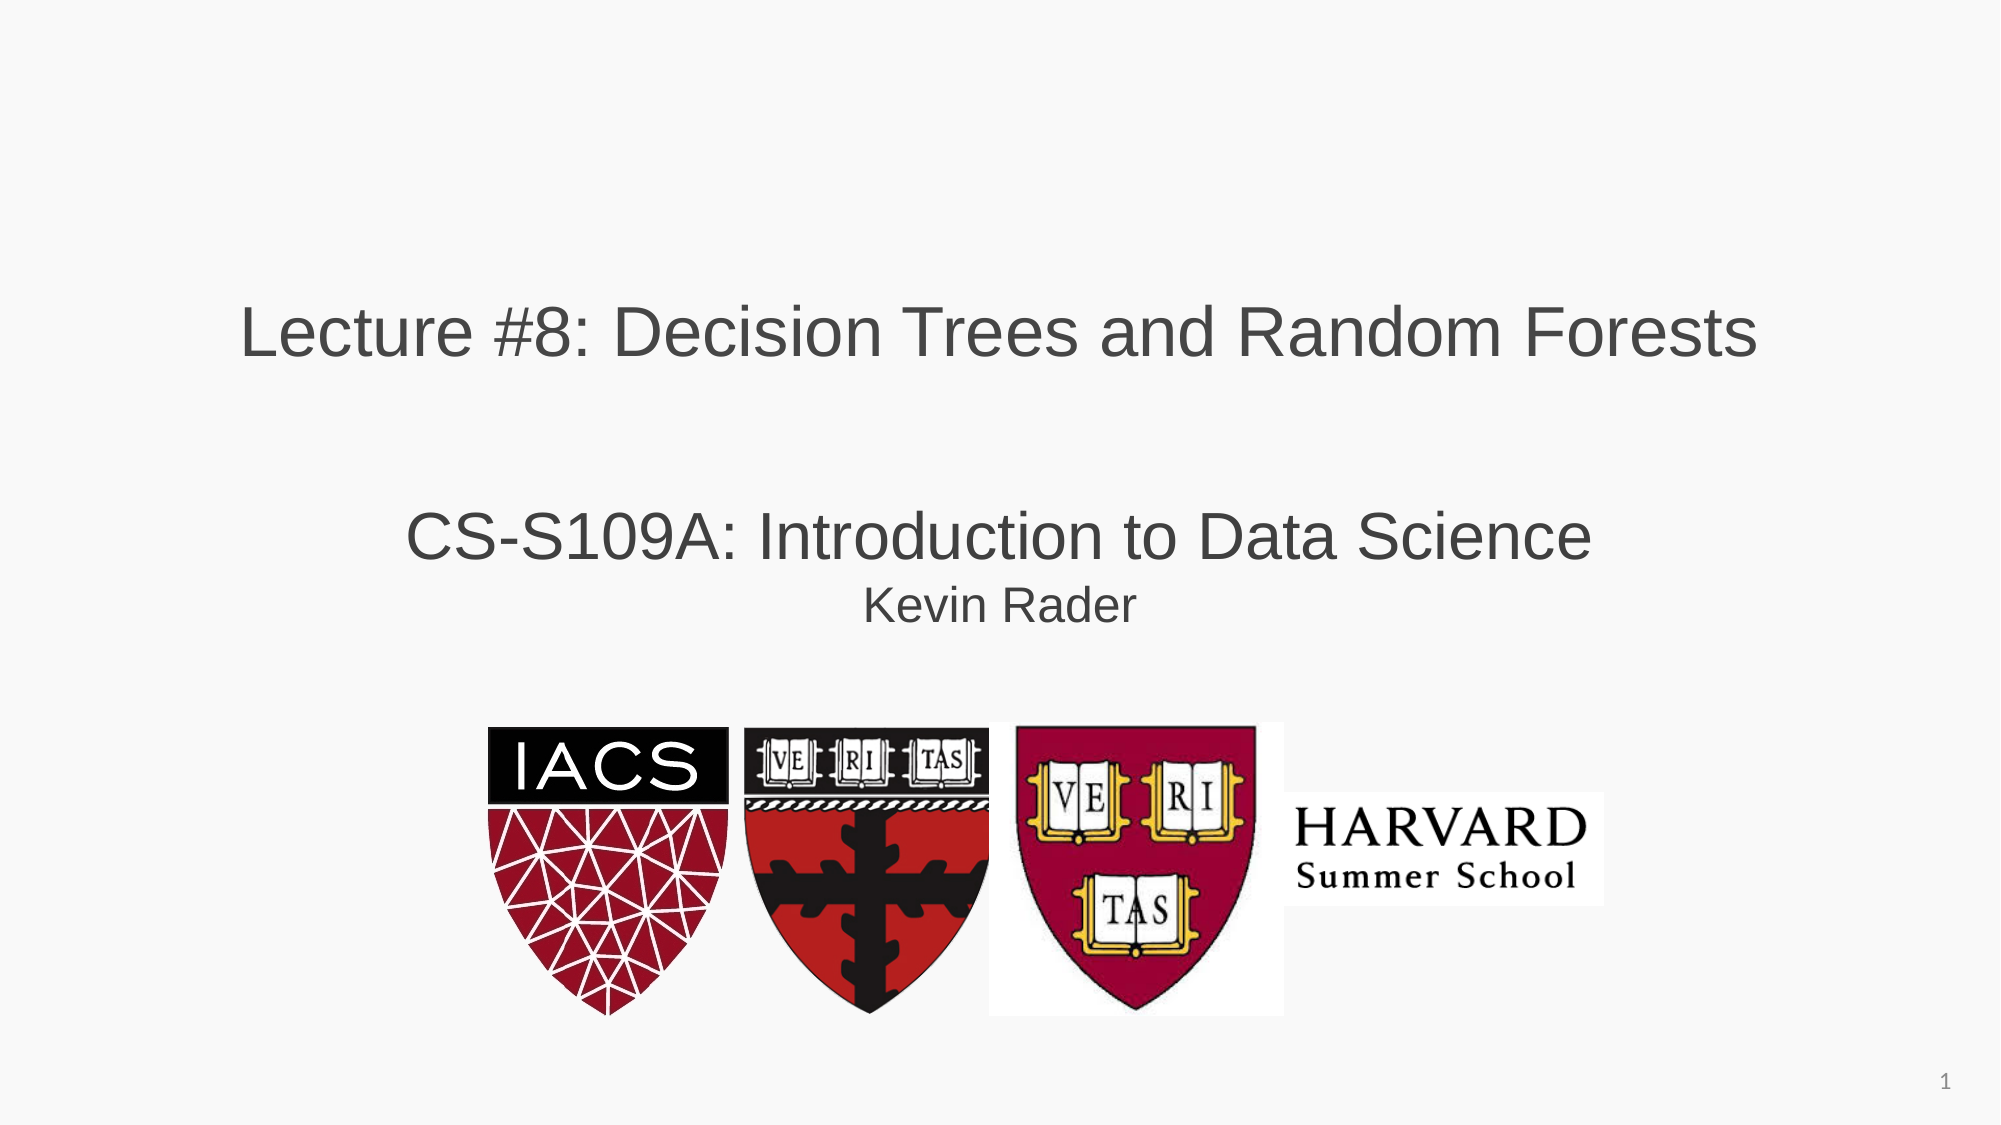

# Lecture #8: Decision Trees and Random Forests
1